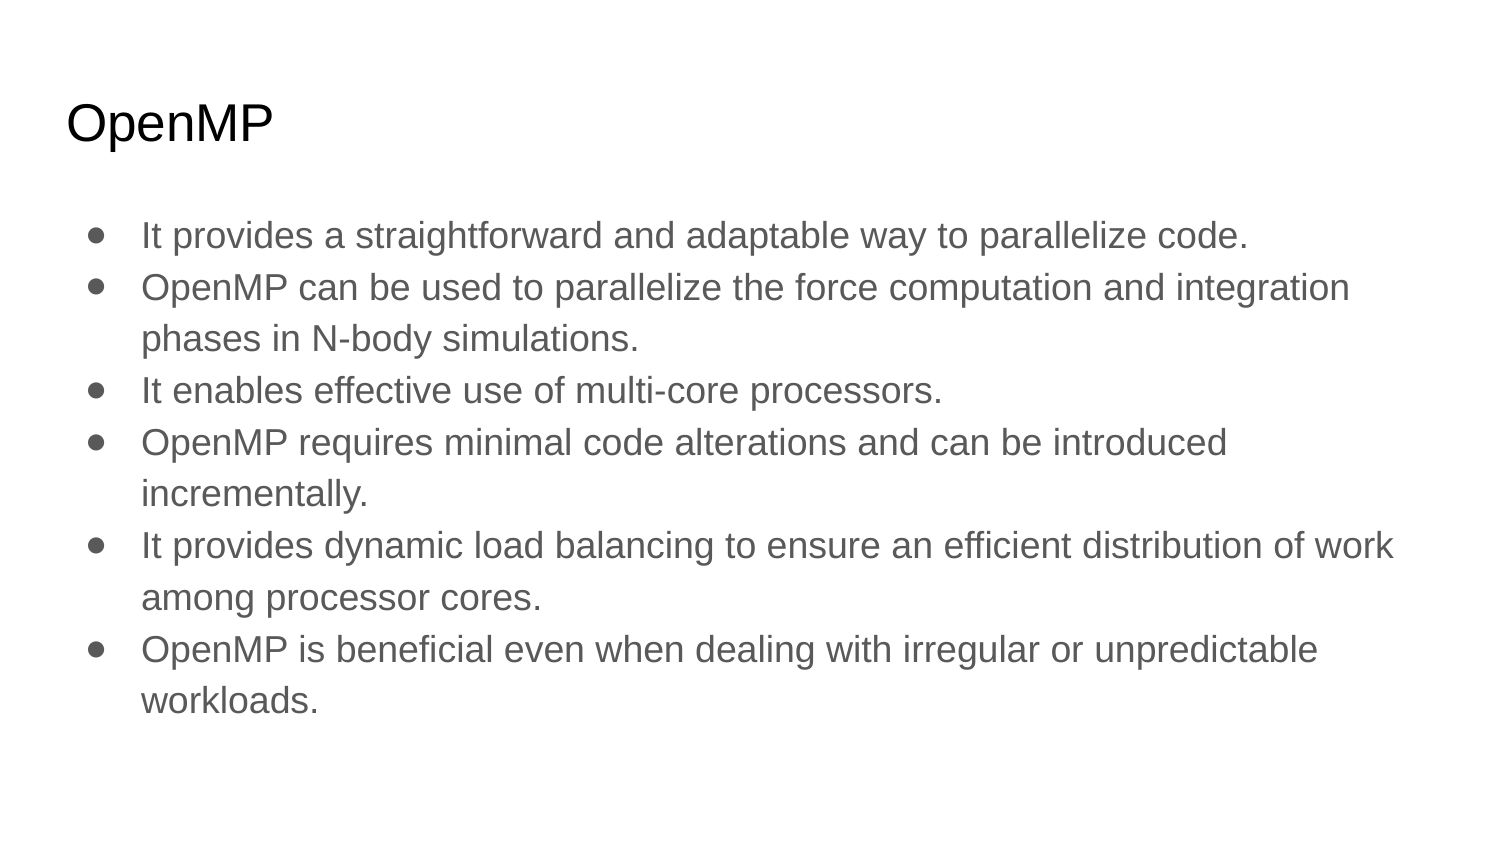

# OpenMP
It provides a straightforward and adaptable way to parallelize code.
OpenMP can be used to parallelize the force computation and integration phases in N-body simulations.
It enables effective use of multi-core processors.
OpenMP requires minimal code alterations and can be introduced incrementally.
It provides dynamic load balancing to ensure an efficient distribution of work among processor cores.
OpenMP is beneficial even when dealing with irregular or unpredictable workloads.